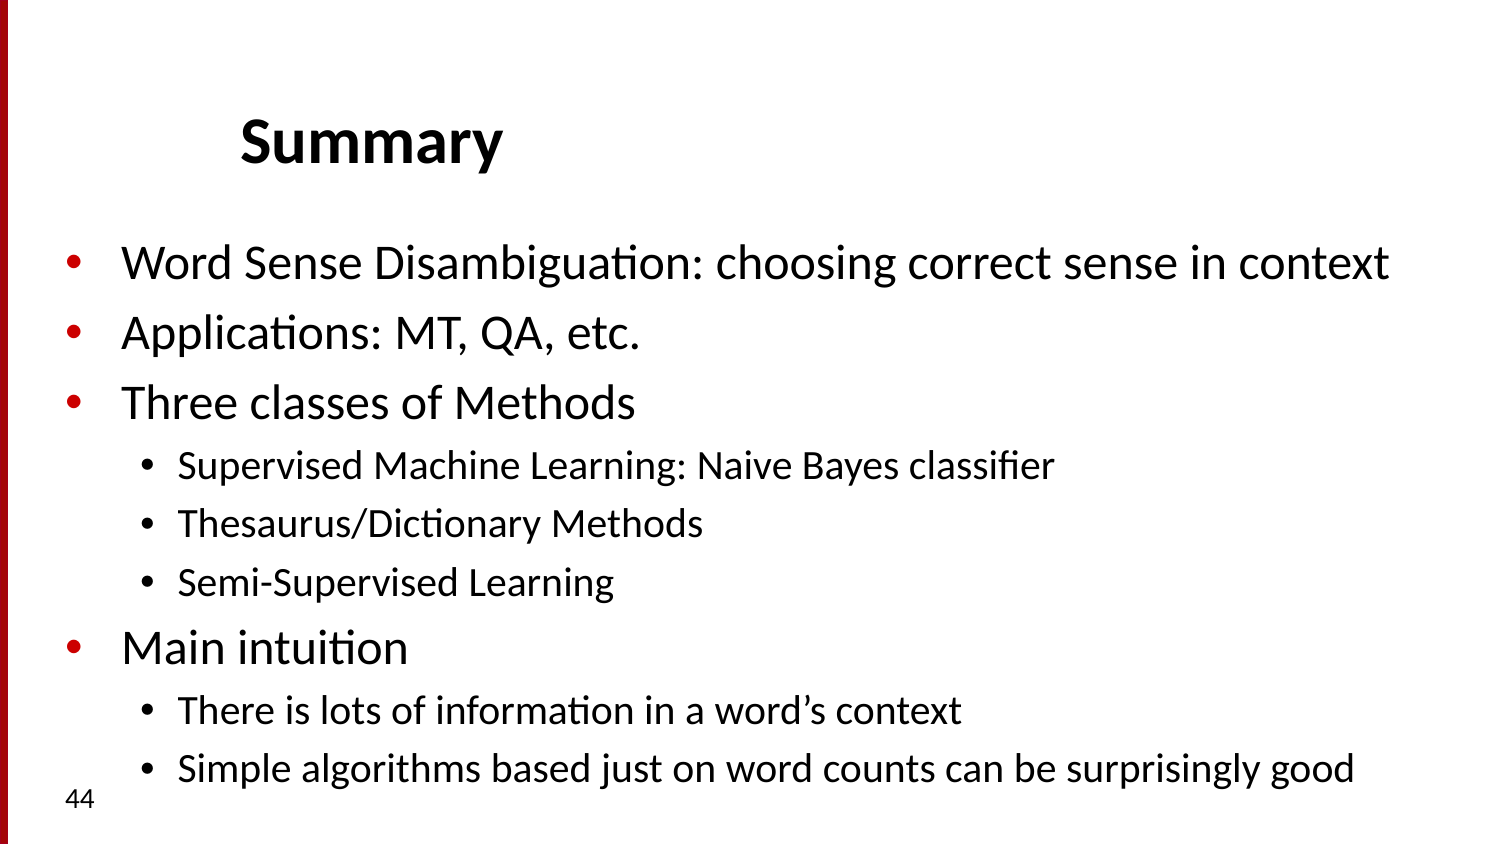

# Summary
Word Sense Disambiguation: choosing correct sense in context
Applications: MT, QA, etc.
Three classes of Methods
Supervised Machine Learning: Naive Bayes classifier
Thesaurus/Dictionary Methods
Semi-Supervised Learning
Main intuition
There is lots of information in a word’s context
Simple algorithms based just on word counts can be surprisingly good
44